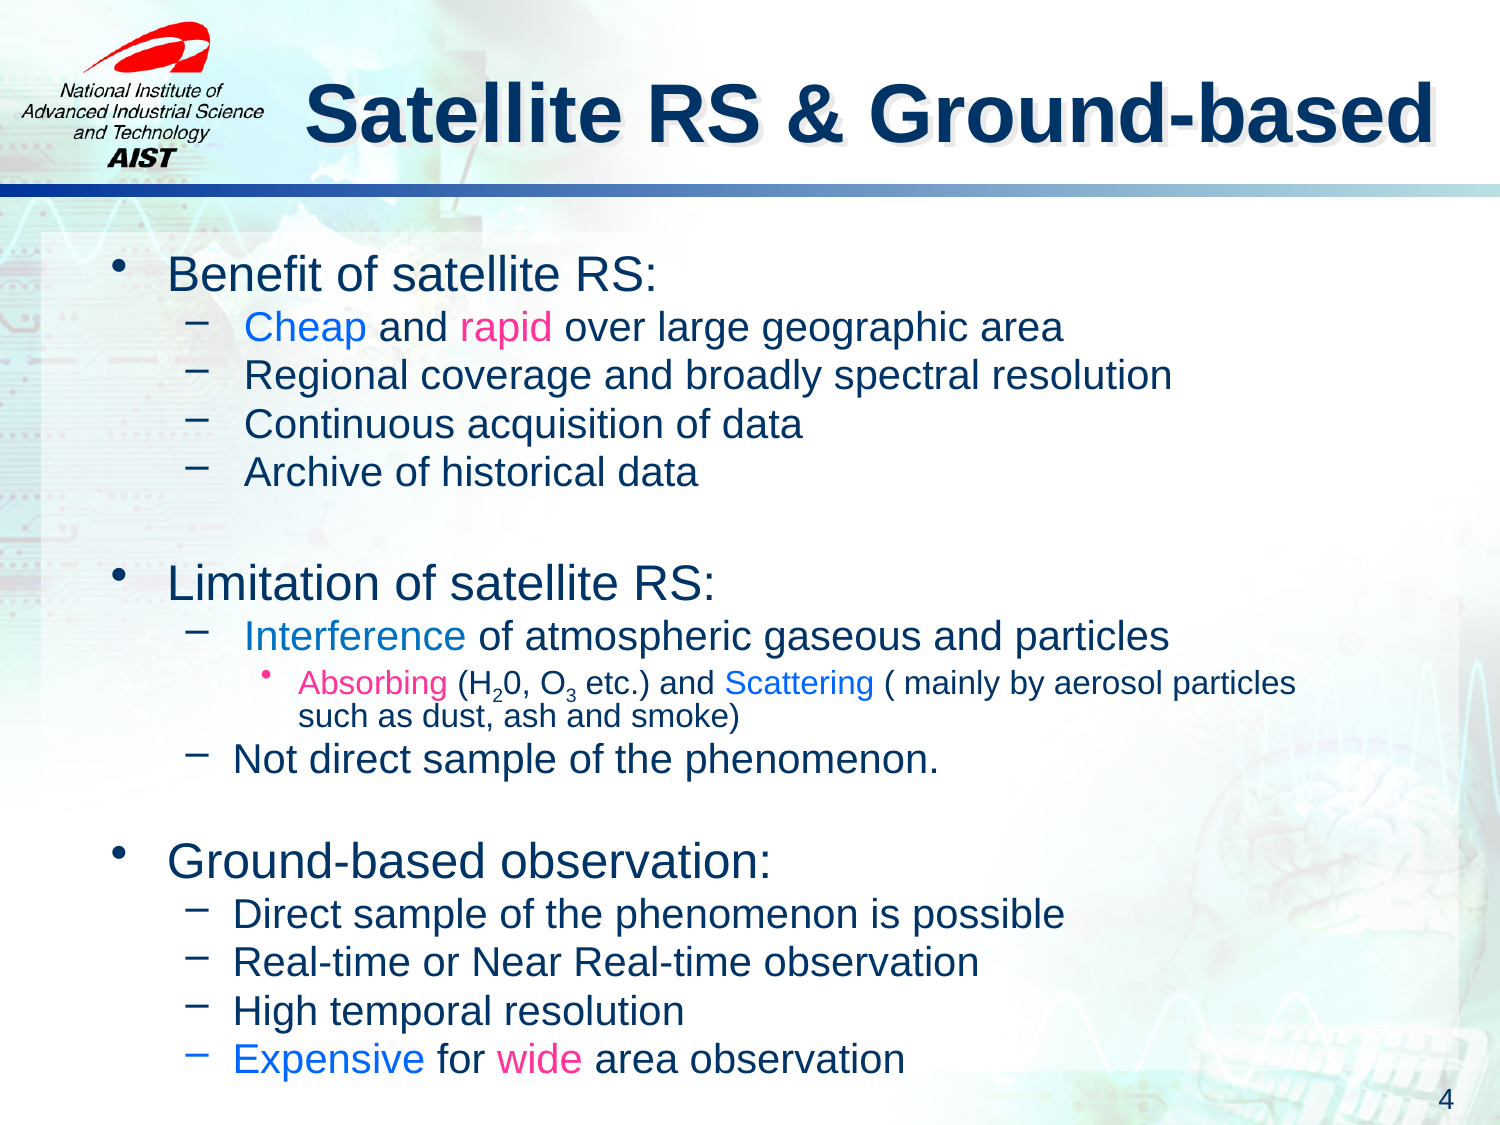

# Satellite RS & Ground-based

Benefit of satellite RS:
 Cheap and rapid over large geographic area
 Regional coverage and broadly spectral resolution
 Continuous acquisition of data
 Archive of historical data

Limitation of satellite RS:
 Interference of atmospheric gaseous and particles
Absorbing (H20, O3 etc.) and Scattering ( mainly by aerosol particles  such as dust, ash and smoke)
Not direct sample of the phenomenon.

Ground-based observation:
Direct sample of the phenomenon is possible
Real-time or Near Real-time observation
High temporal resolution
Expensive for wide area observation
4